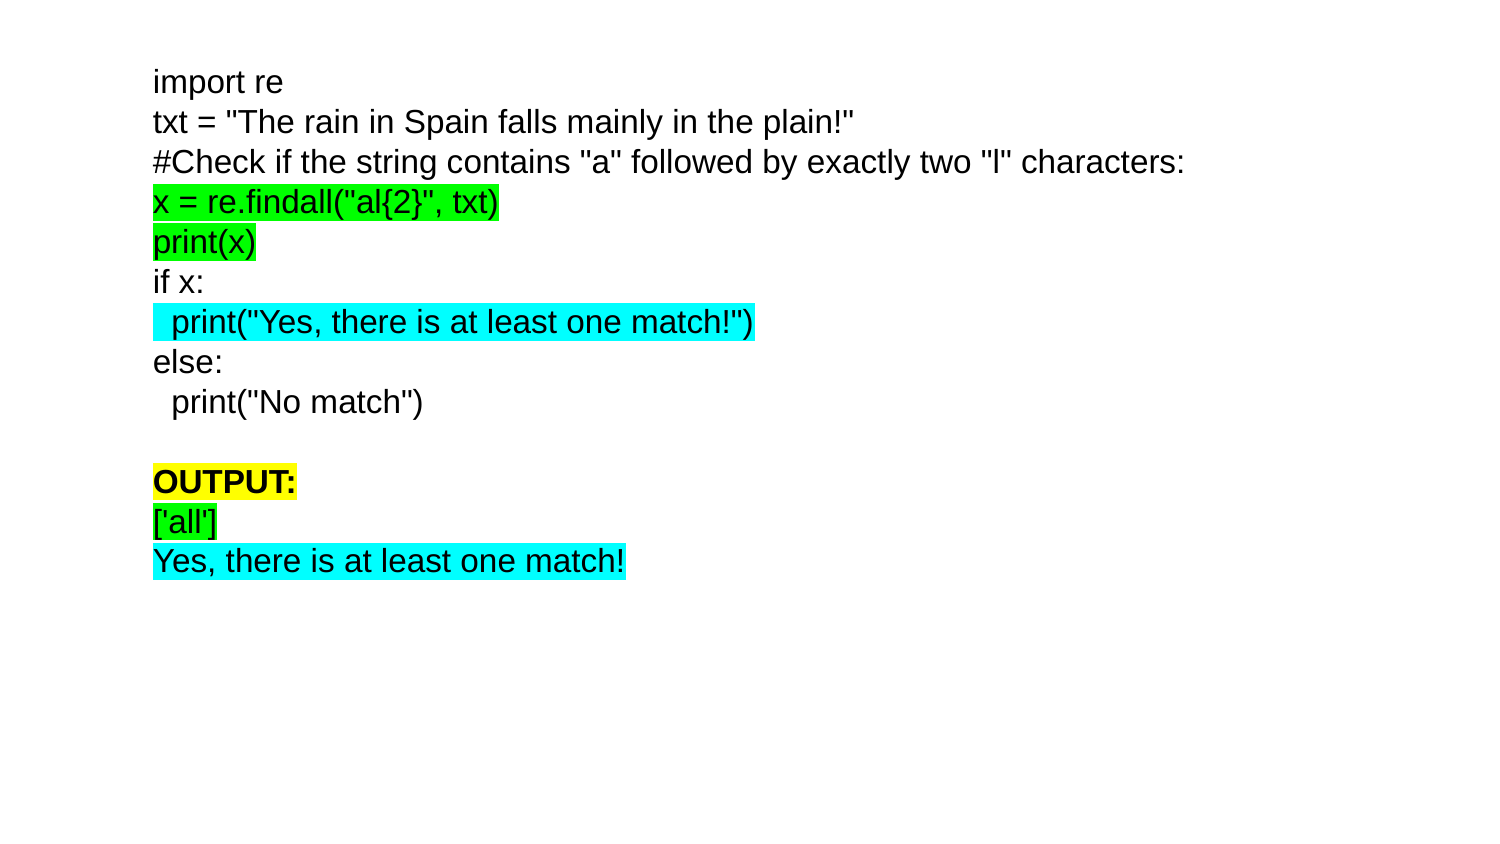

import re
txt = "The rain in Spain falls mainly in the plain!"
#Check if the string contains "a" followed by exactly two "l" characters:
x = re.findall("al{2}", txt)
print(x)
if x:
  print("Yes, there is at least one match!")
else:
  print("No match")

OUTPUT:
['all']
Yes, there is at least one match!

<return slide>